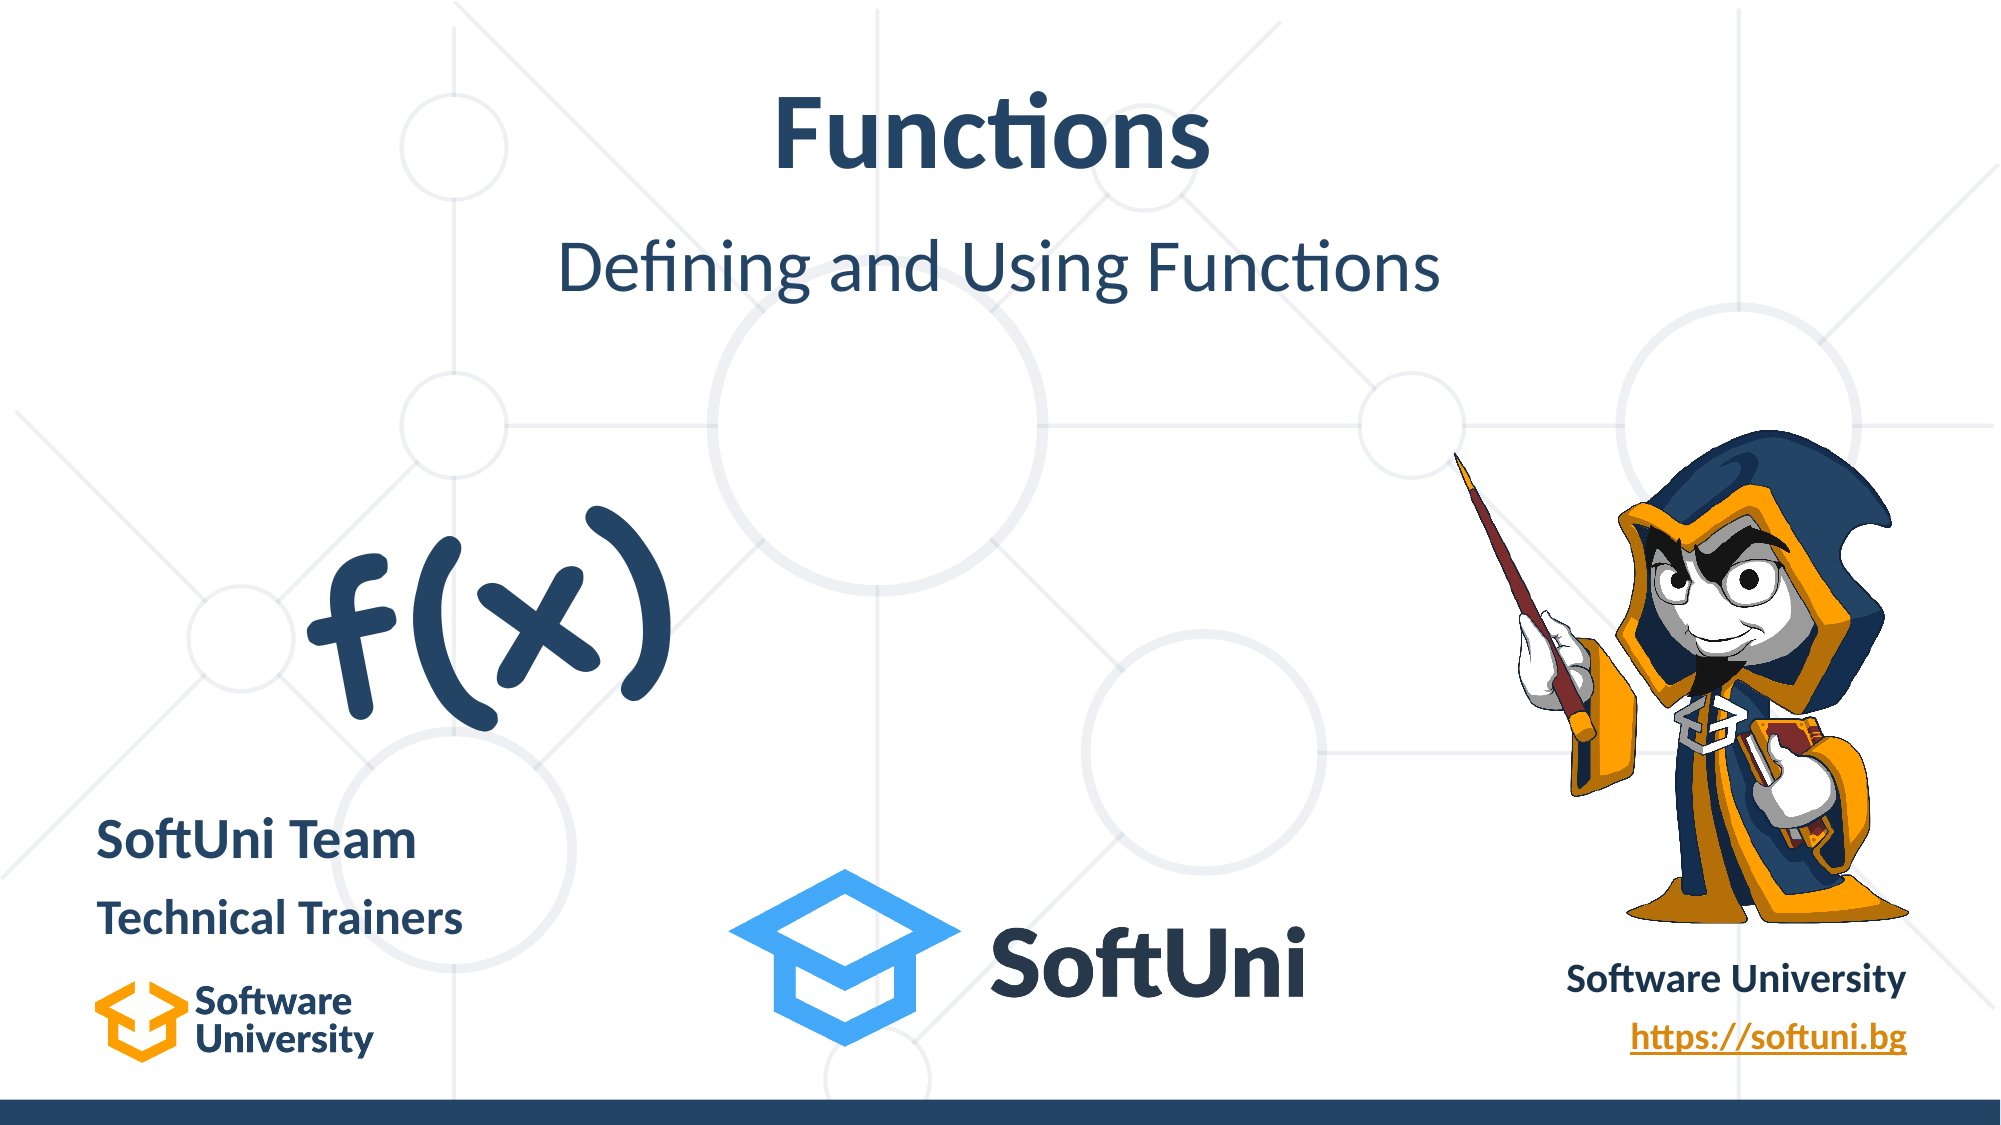

# Functions
Defining and Using Functions
f(x)
SoftUni Team
Technical Trainers
Software University
https://softuni.bg